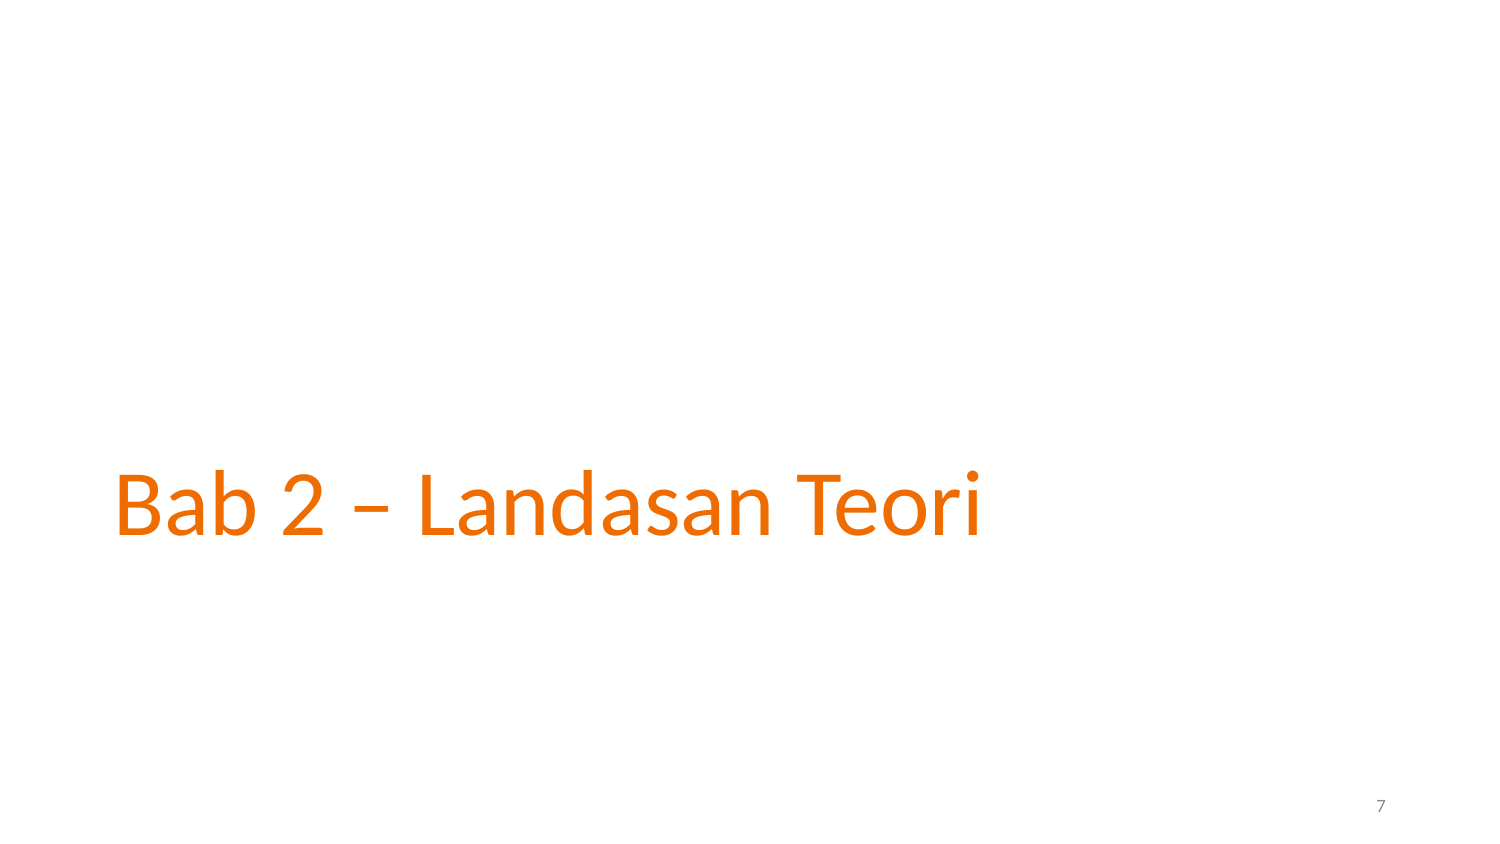

# Bab 2 – Landasan Teori

7